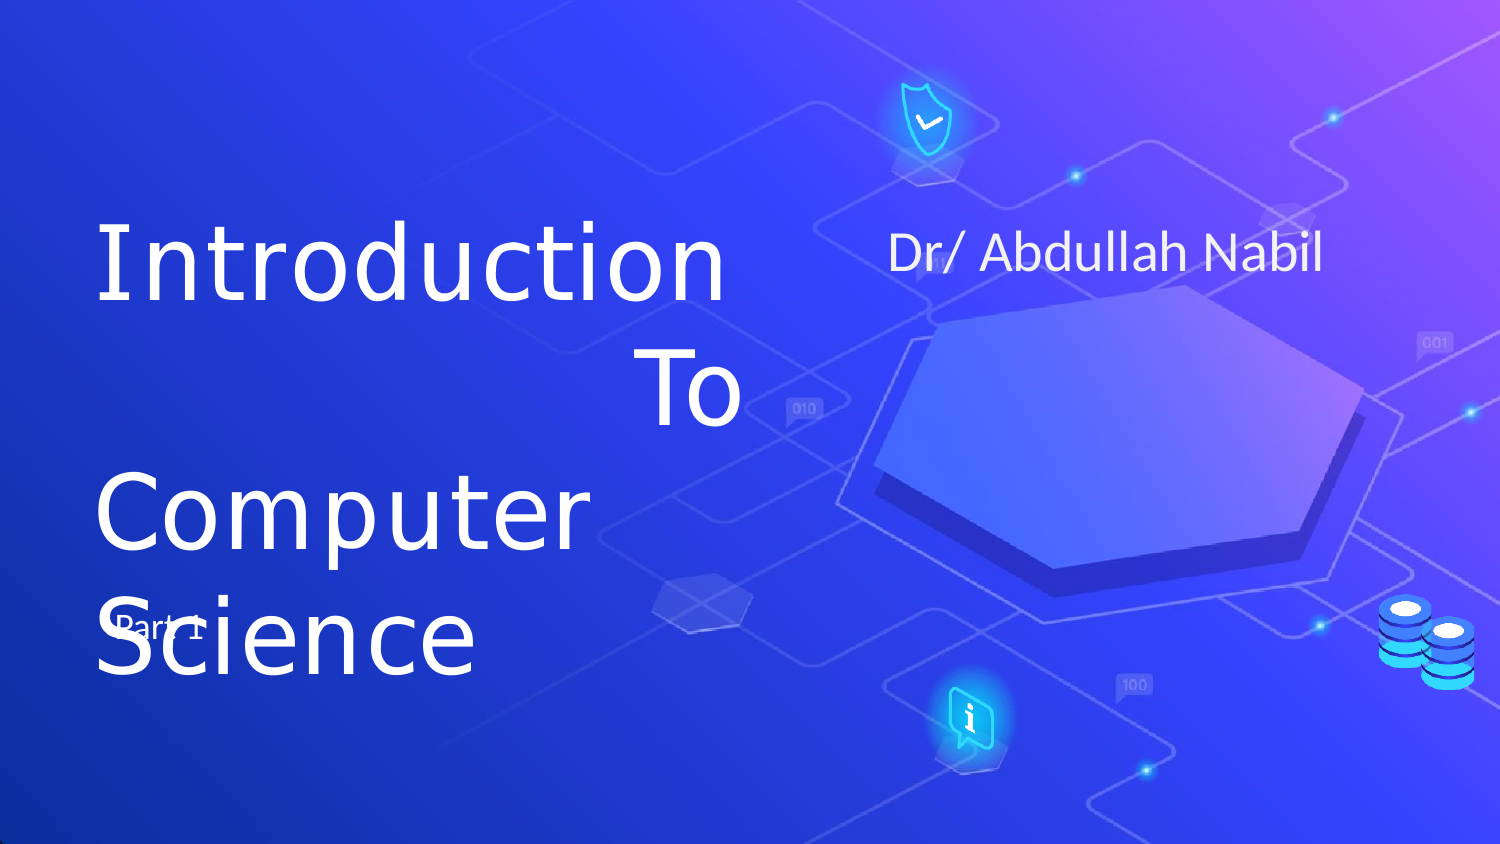

# Introduction  To Computer  Science
Dr/ Abdullah Nabil

Part 1